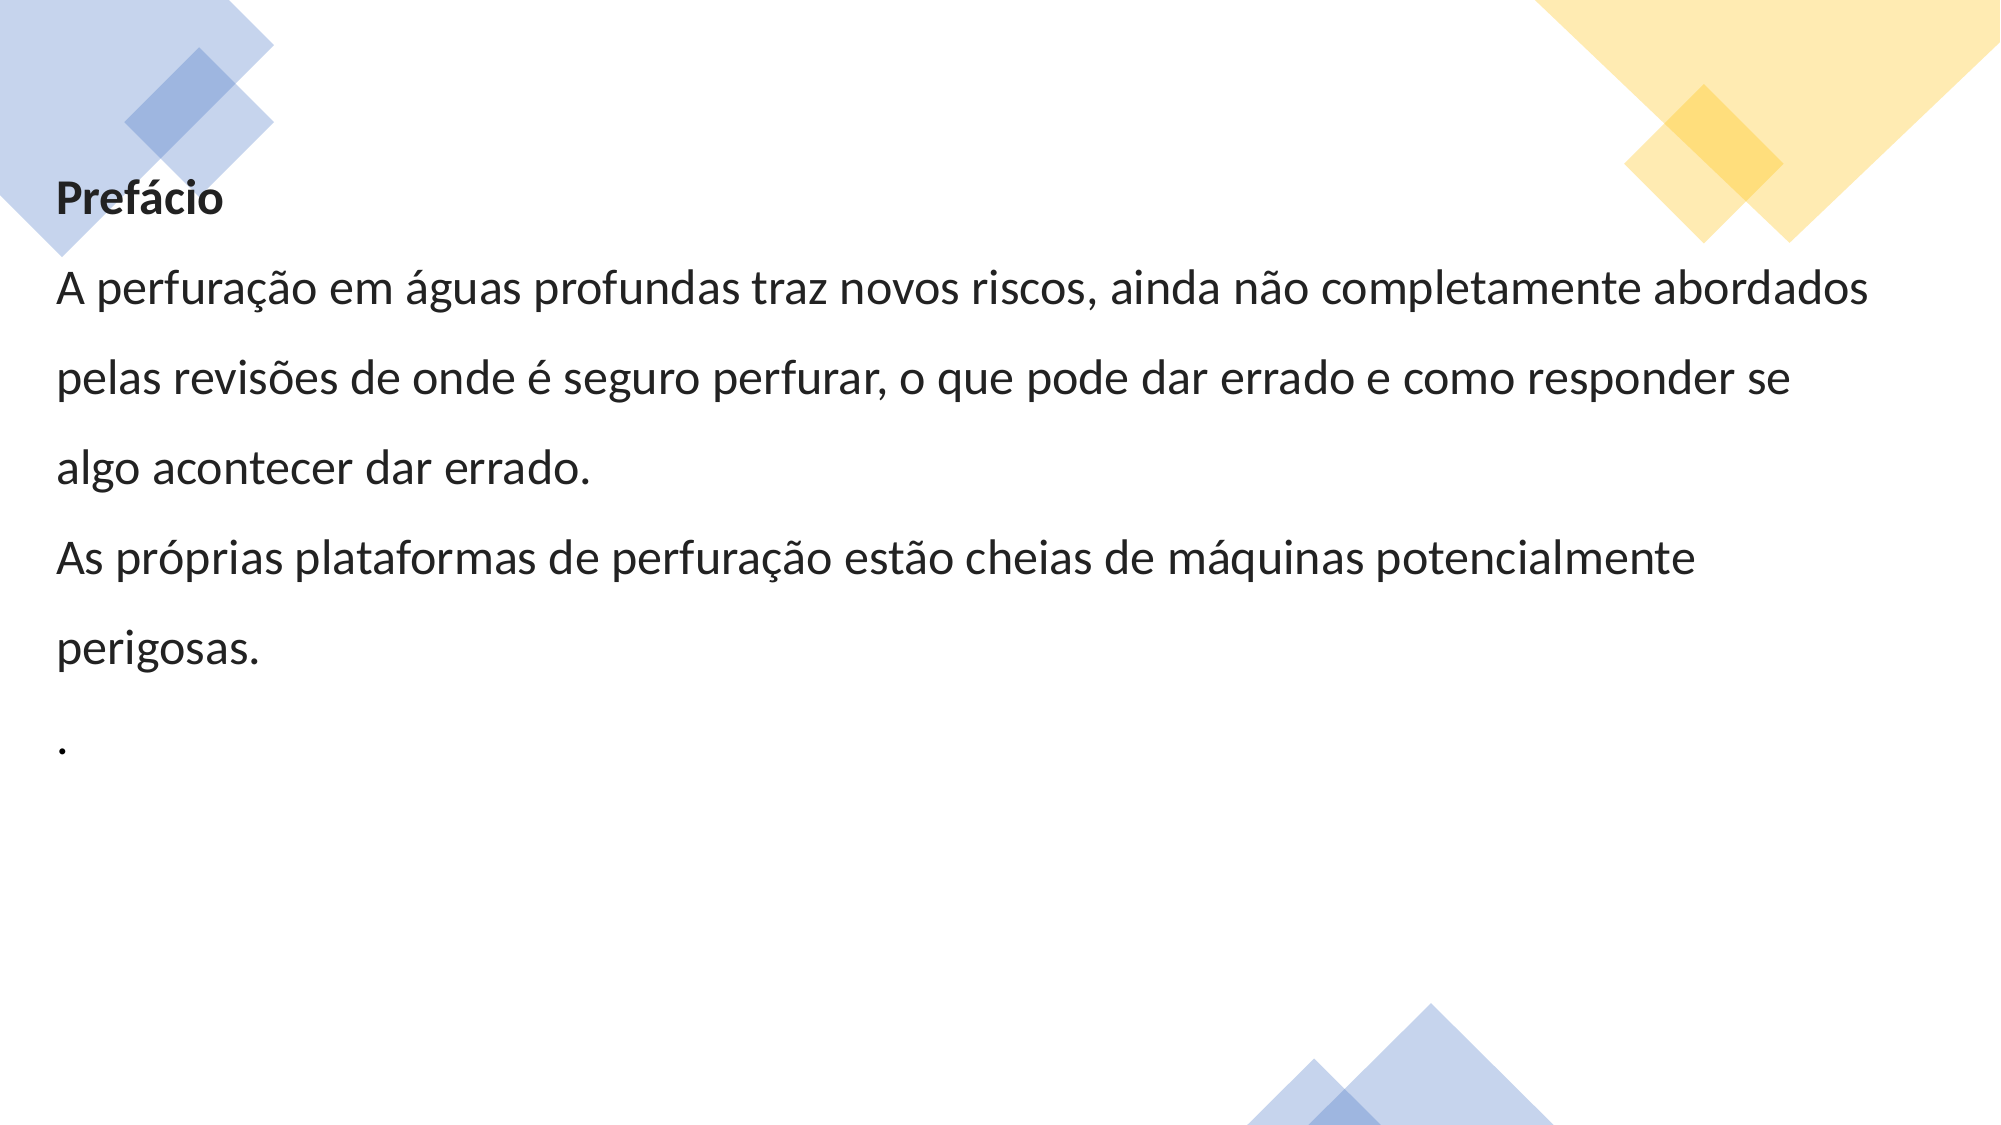

Prefácio
A perfuração em águas profundas traz novos riscos, ainda não completamente abordados
pelas revisões de onde é seguro perfurar, o que pode dar errado e como responder se algo acontecer dar errado.
As próprias plataformas de perfuração estão cheias de máquinas potencialmente perigosas.
.